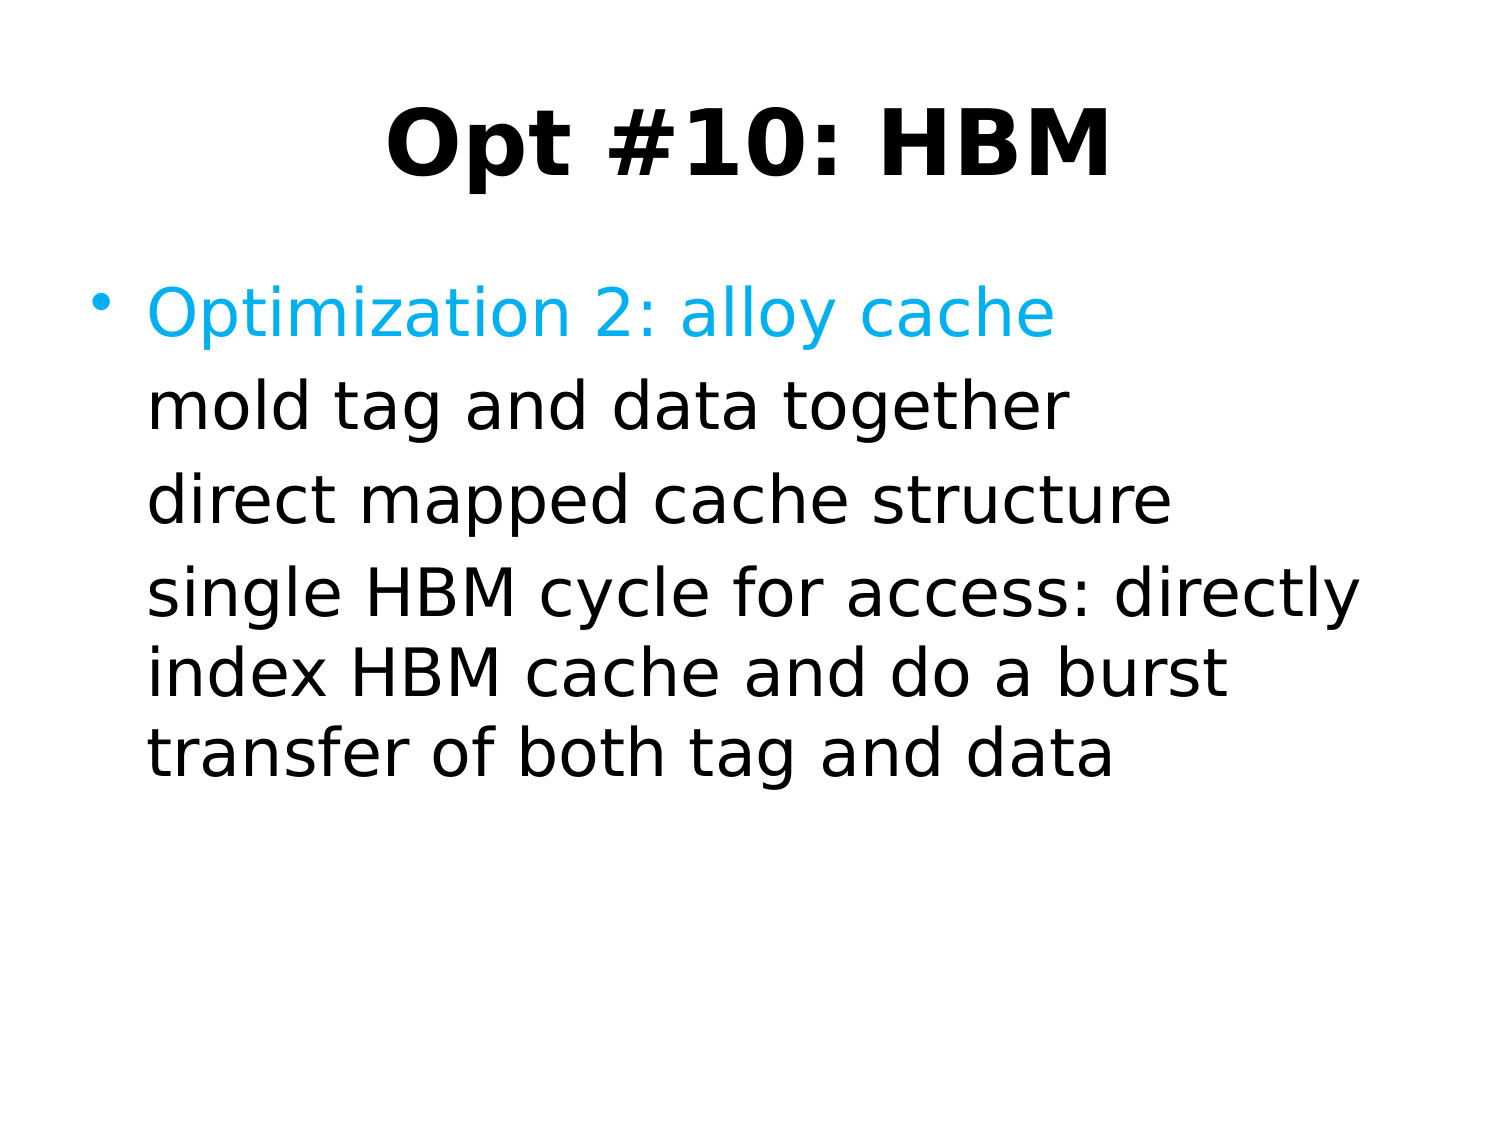

# Opt #10: HBM
Optimization 2: alloy cache
	mold tag and data together
	direct mapped cache structure
	single HBM cycle for access: directly index HBM cache and do a burst transfer of both tag and data